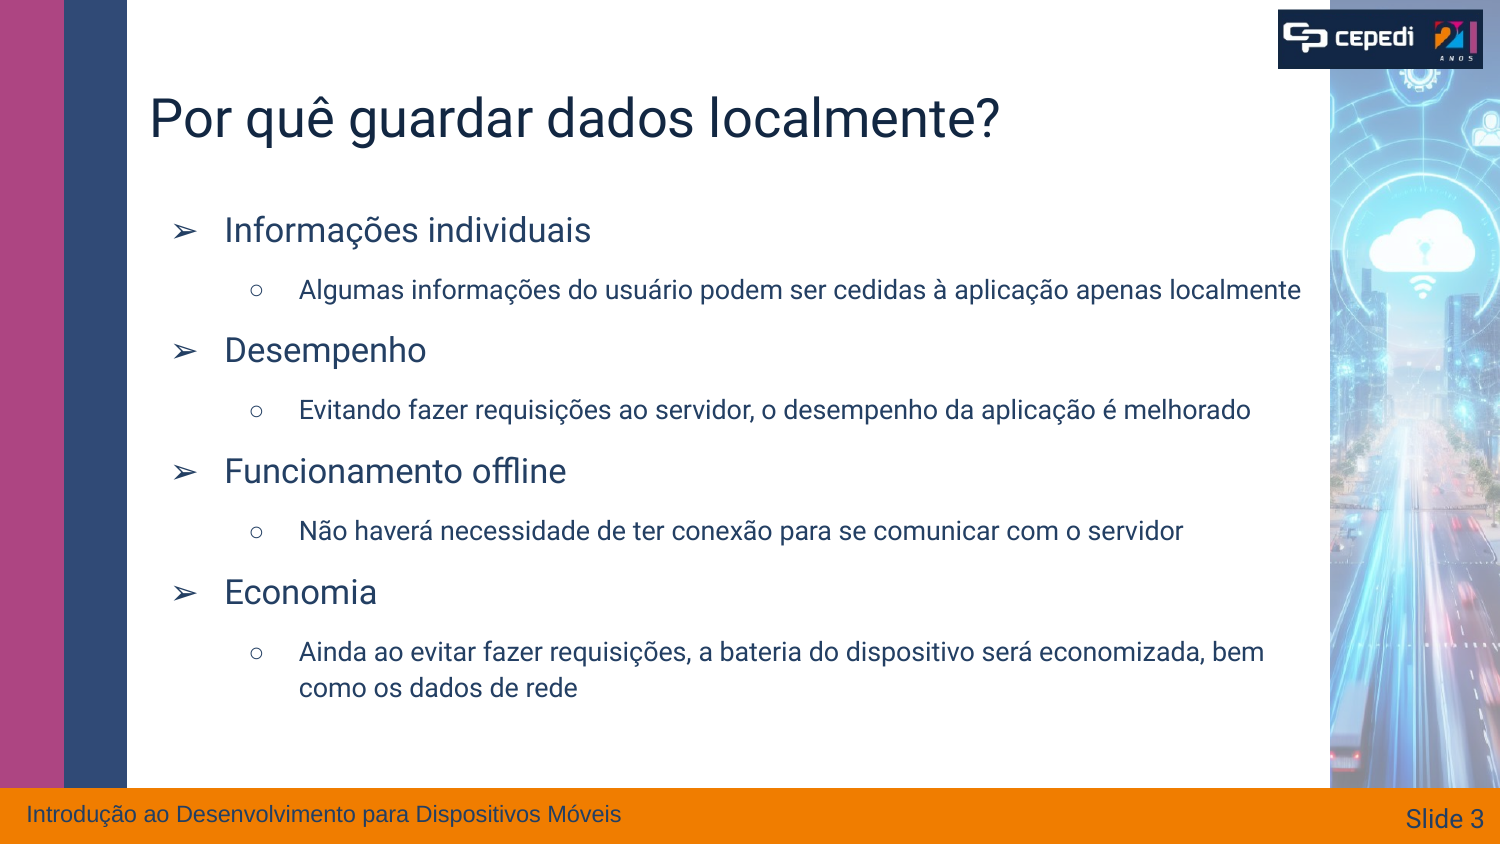

# Por quê guardar dados localmente?
Informações individuais
Algumas informações do usuário podem ser cedidas à aplicação apenas localmente
Desempenho
Evitando fazer requisições ao servidor, o desempenho da aplicação é melhorado
Funcionamento offline
Não haverá necessidade de ter conexão para se comunicar com o servidor
Economia
Ainda ao evitar fazer requisições, a bateria do dispositivo será economizada, bem como os dados de rede
Introdução ao Desenvolvimento para Dispositivos Móveis
Slide 3